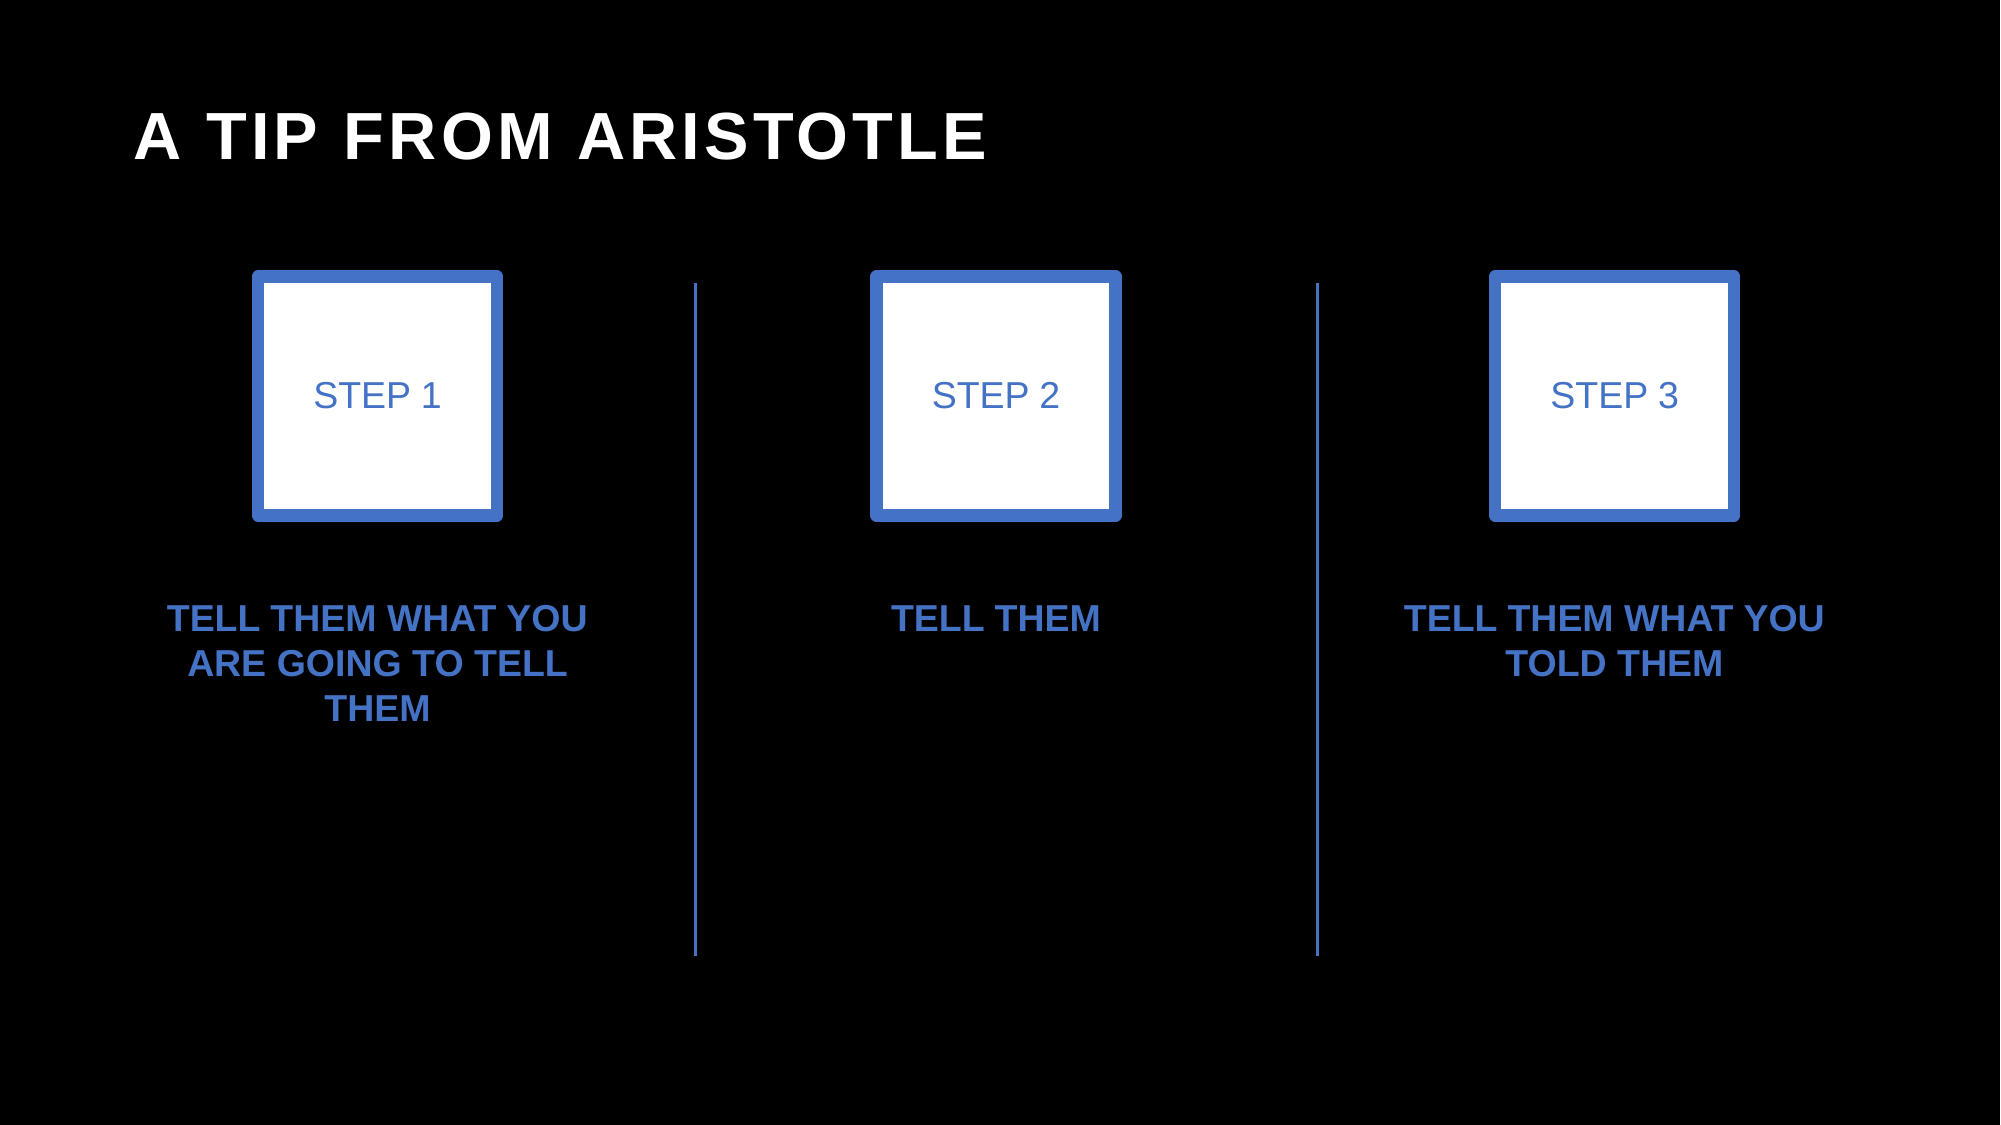

# A tip from Aristotle
Step 1
Step 2
Step 3
Tell them what you are going to tell them
Tell them
Tell them what you told them